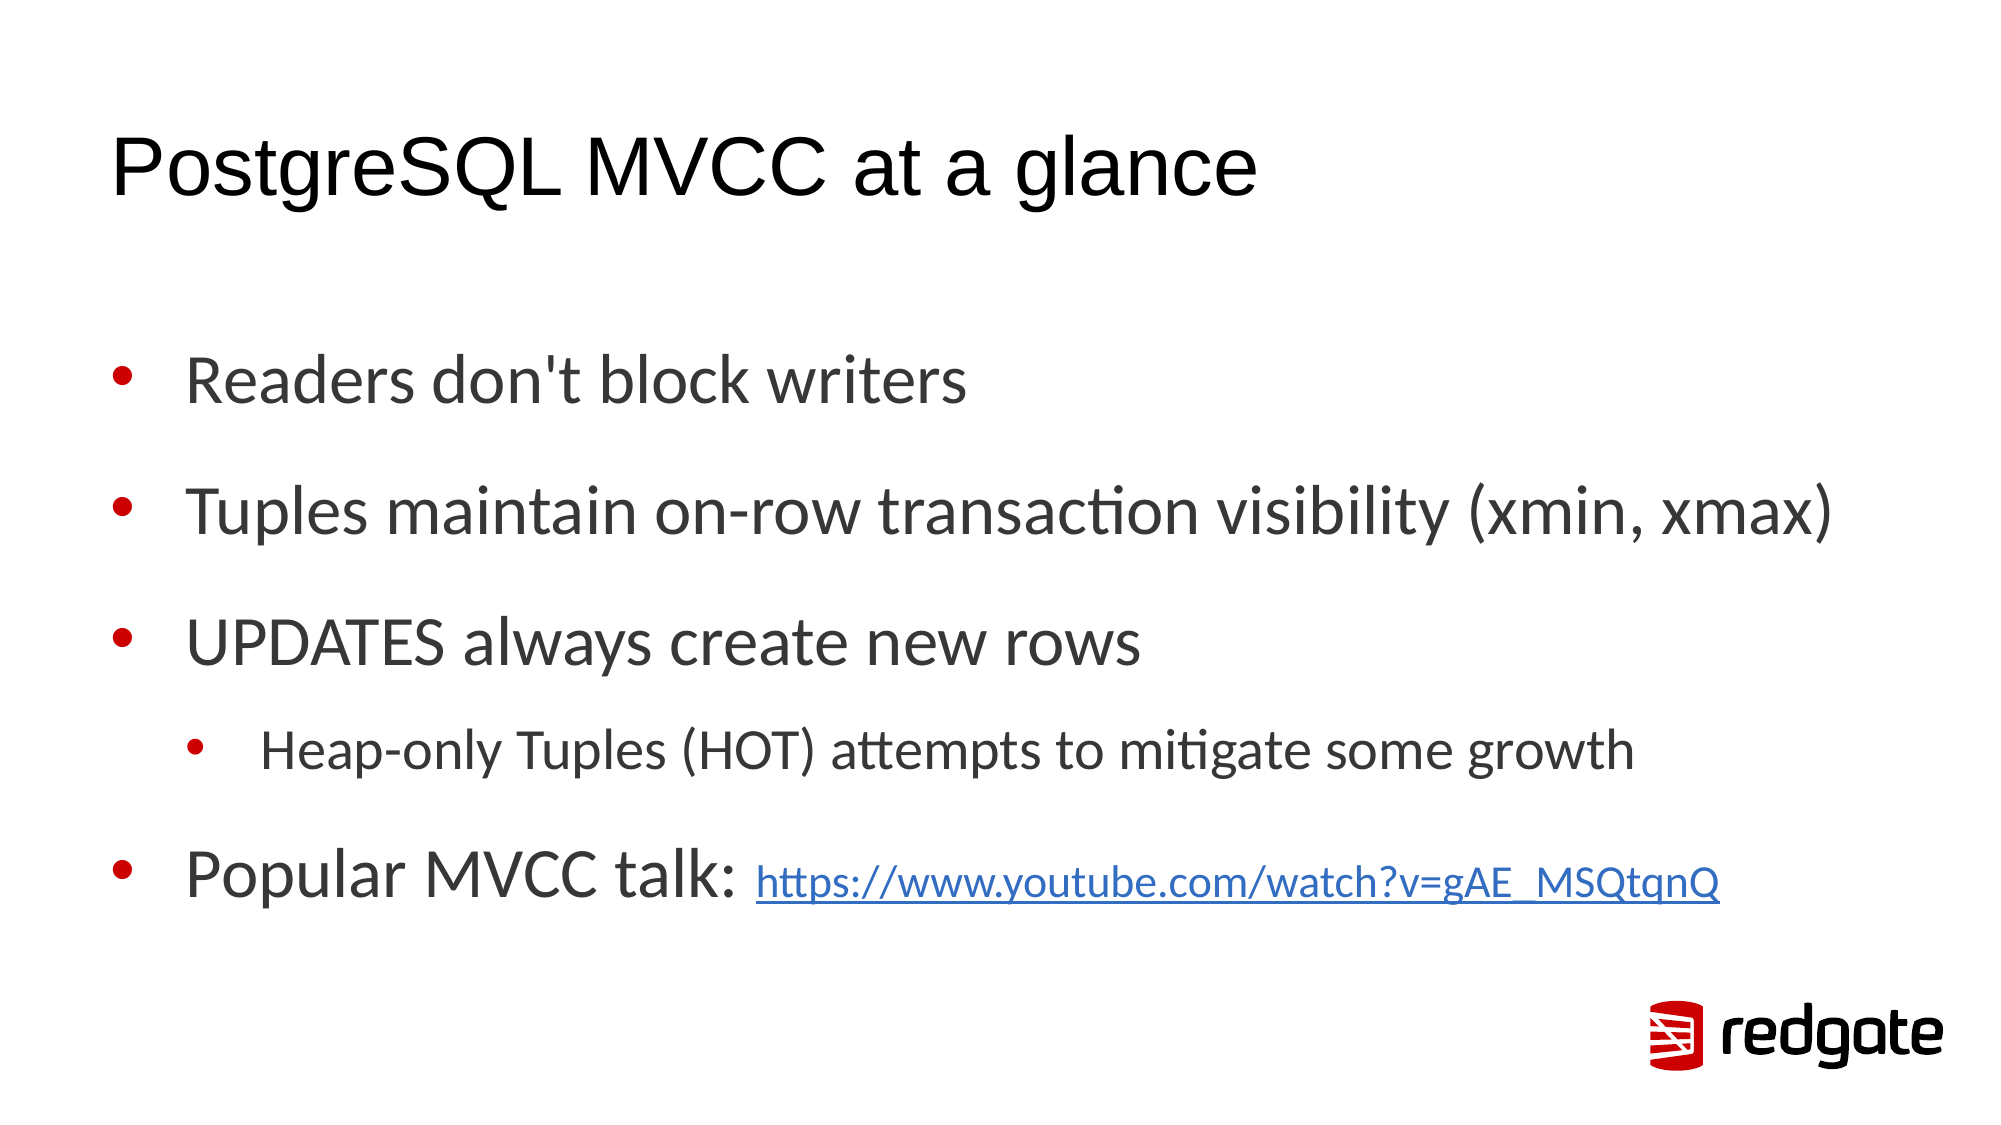

# PostgreSQL MVCC at a glance
Readers don't block writers
Tuples maintain on-row transaction visibility (xmin, xmax)
UPDATES always create new rows
Heap-only Tuples (HOT) attempts to mitigate some growth
Popular MVCC talk: https://www.youtube.com/watch?v=gAE_MSQtqnQ